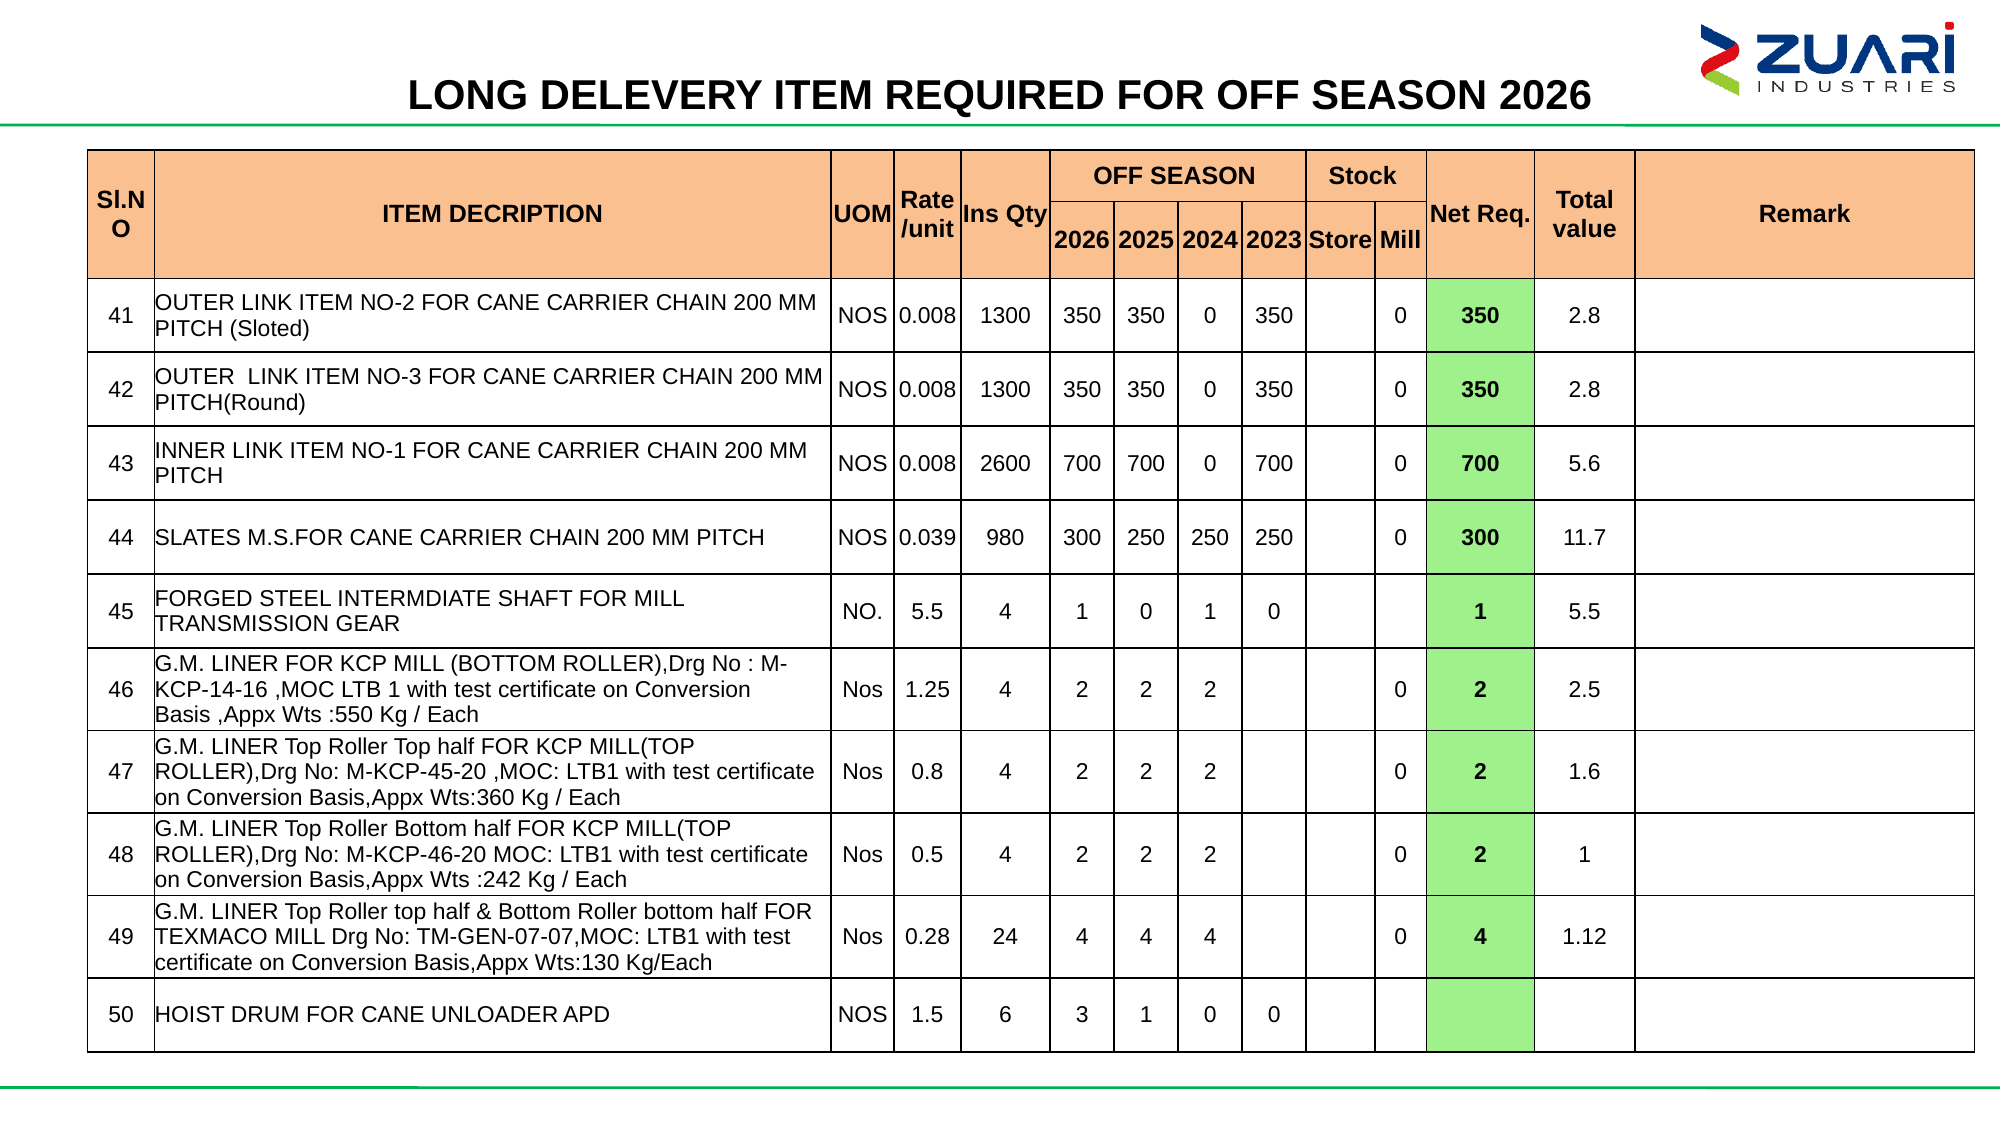

LONG DELEVERY ITEM REQUIRED FOR OFF SEASON 2026
| Sl.NO | ITEM DECRIPTION | UOM | Rate /unit | Ins Qty | OFF SEASON |  |  |  | Stock |  | Net Req. | Total value | Remark |
| --- | --- | --- | --- | --- | --- | --- | --- | --- | --- | --- | --- | --- | --- |
|  |  |  |  |  | 2026 | 2025 | 2024 | 2023 | Store | Mill |  |  |  |
| 41 | OUTER LINK ITEM NO-2 FOR CANE CARRIER CHAIN 200 MM PITCH (Sloted) | NOS | 0.008 | 1300 | 350 | 350 | 0 | 350 |  | 0 | 350 | 2.8 |  |
| 42 | OUTER LINK ITEM NO-3 FOR CANE CARRIER CHAIN 200 MM PITCH(Round) | NOS | 0.008 | 1300 | 350 | 350 | 0 | 350 |  | 0 | 350 | 2.8 |  |
| 43 | INNER LINK ITEM NO-1 FOR CANE CARRIER CHAIN 200 MM PITCH | NOS | 0.008 | 2600 | 700 | 700 | 0 | 700 |  | 0 | 700 | 5.6 |  |
| 44 | SLATES M.S.FOR CANE CARRIER CHAIN 200 MM PITCH | NOS | 0.039 | 980 | 300 | 250 | 250 | 250 |  | 0 | 300 | 11.7 |  |
| 45 | FORGED STEEL INTERMDIATE SHAFT FOR MILL TRANSMISSION GEAR | NO. | 5.5 | 4 | 1 | 0 | 1 | 0 |  |  | 1 | 5.5 |  |
| 46 | G.M. LINER FOR KCP MILL (BOTTOM ROLLER),Drg No : M-KCP-14-16 ,MOC LTB 1 with test certificate on Conversion Basis ,Appx Wts :550 Kg / Each | Nos | 1.25 | 4 | 2 | 2 | 2 |  |  | 0 | 2 | 2.5 |  |
| 47 | G.M. LINER Top Roller Top half FOR KCP MILL(TOP ROLLER),Drg No: M-KCP-45-20 ,MOC: LTB1 with test certificate on Conversion Basis,Appx Wts:360 Kg / Each | Nos | 0.8 | 4 | 2 | 2 | 2 |  |  | 0 | 2 | 1.6 |  |
| 48 | G.M. LINER Top Roller Bottom half FOR KCP MILL(TOP ROLLER),Drg No: M-KCP-46-20 MOC: LTB1 with test certificate on Conversion Basis,Appx Wts :242 Kg / Each | Nos | 0.5 | 4 | 2 | 2 | 2 |  |  | 0 | 2 | 1 |  |
| 49 | G.M. LINER Top Roller top half & Bottom Roller bottom half FOR TEXMACO MILL Drg No: TM-GEN-07-07,MOC: LTB1 with test certificate on Conversion Basis,Appx Wts:130 Kg/Each | Nos | 0.28 | 24 | 4 | 4 | 4 |  |  | 0 | 4 | 1.12 |  |
| 50 | HOIST DRUM FOR CANE UNLOADER APD | NOS | 1.5 | 6 | 3 | 1 | 0 | 0 |  |  |  |  |  |